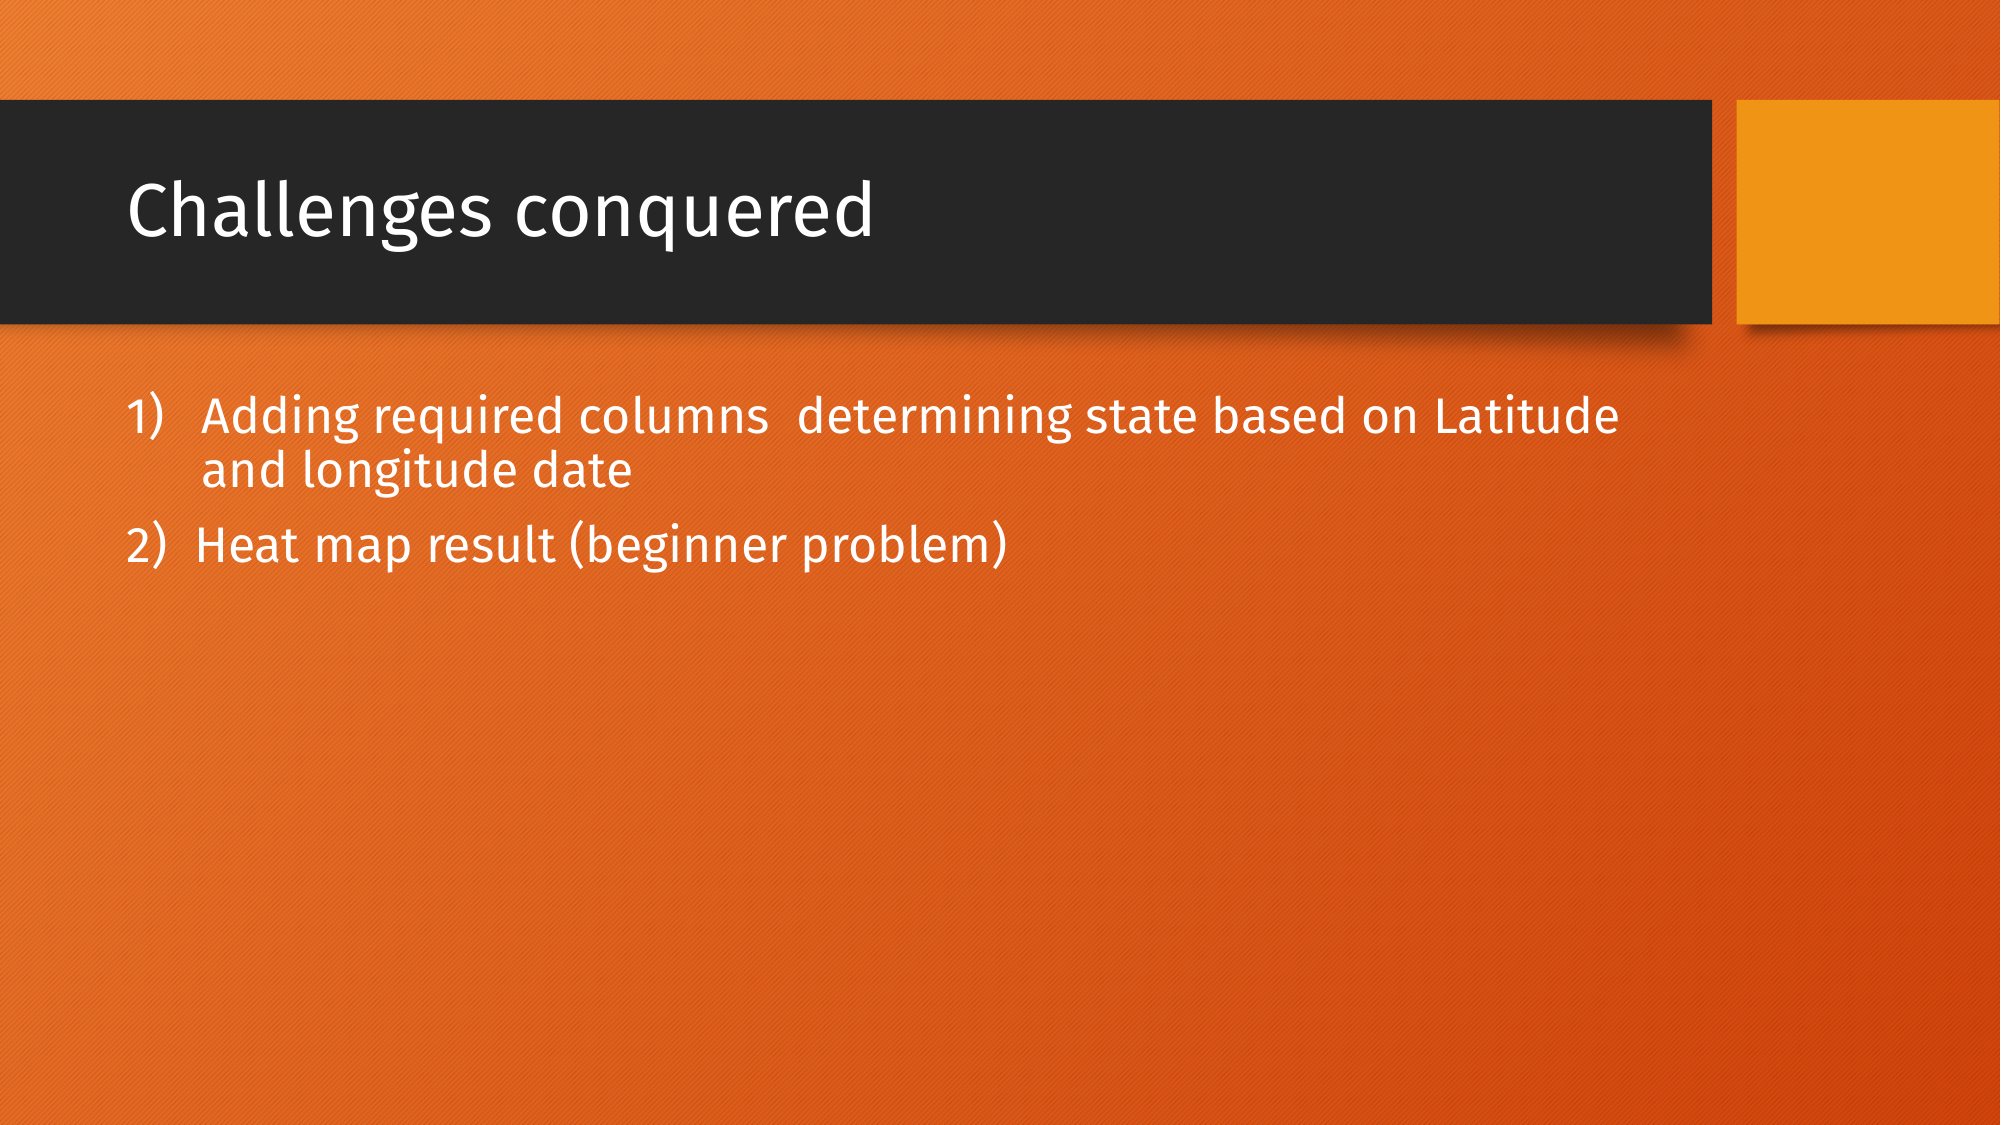

# Challenges conquered
Adding required columns  determining state based on Latitude and longitude date
2)  Heat map result (beginner problem)